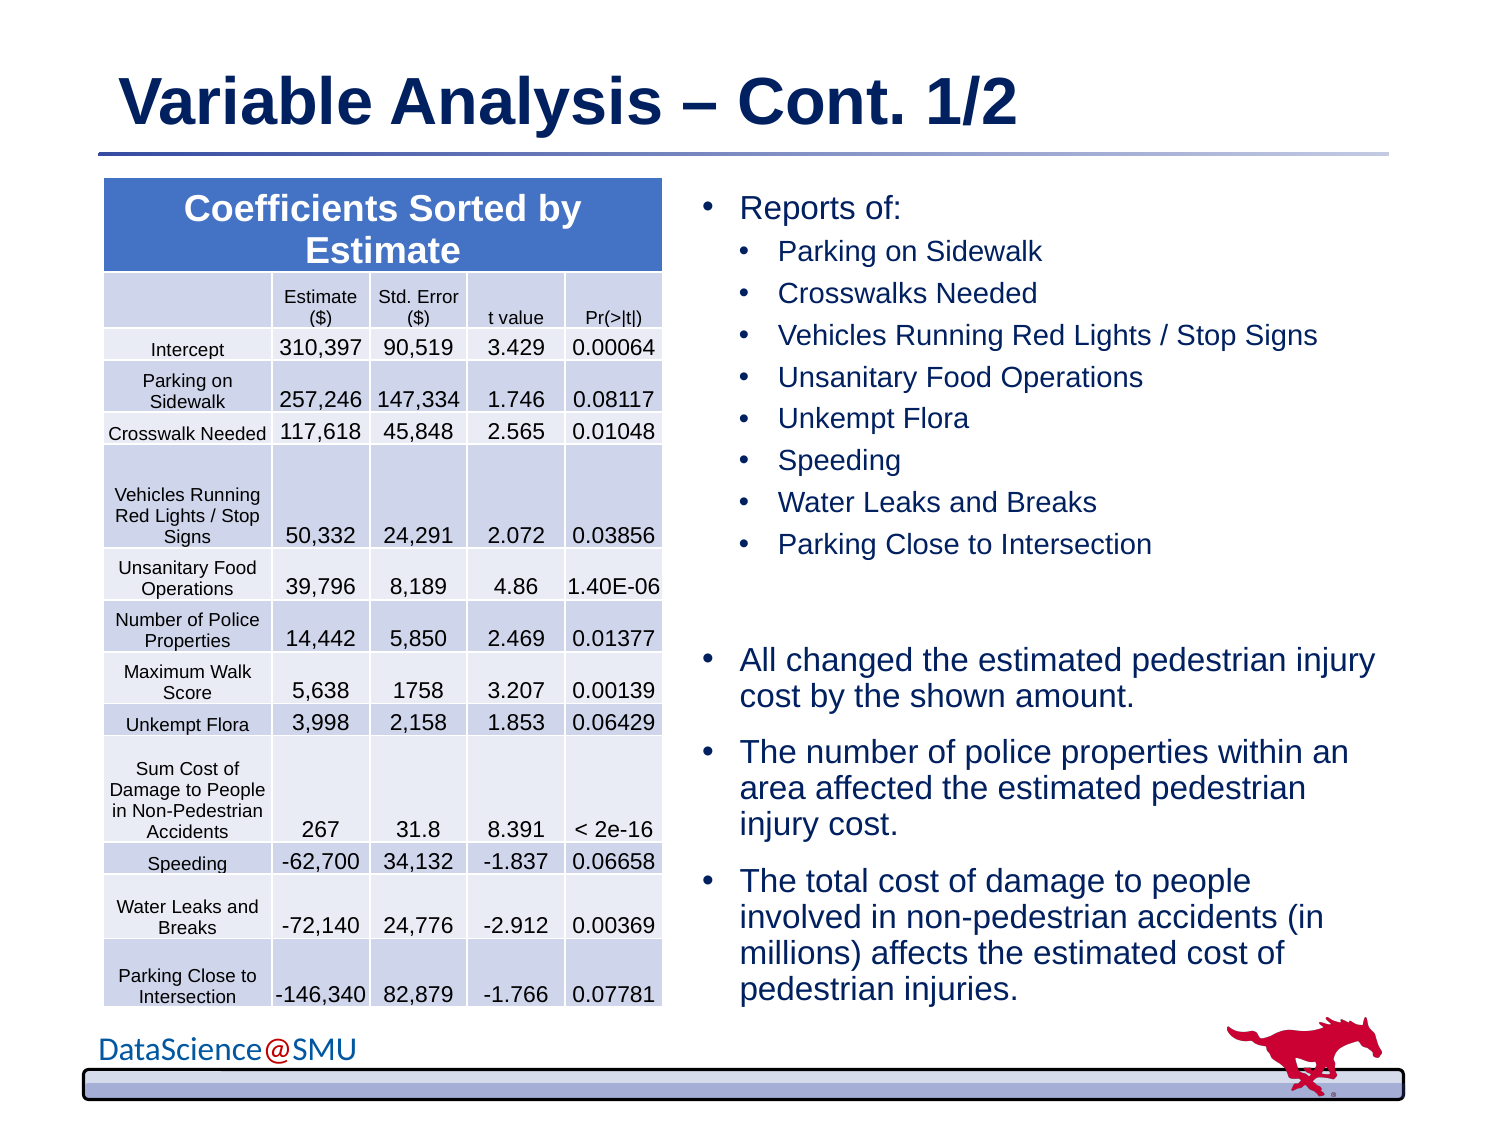

# Variable Analysis – Cont. 1/2
| Coefficients Sorted by Estimate |  |  |  |  |
| --- | --- | --- | --- | --- |
|  | Estimate ($) | Std. Error ($) | t value | Pr(>|t|) |
| Intercept | 310,397 | 90,519 | 3.429 | 0.00064 |
| Parking on Sidewalk | 257,246 | 147,334 | 1.746 | 0.08117 |
| Crosswalk Needed | 117,618 | 45,848 | 2.565 | 0.01048 |
| Vehicles Running Red Lights / Stop Signs | 50,332 | 24,291 | 2.072 | 0.03856 |
| Unsanitary Food Operations | 39,796 | 8,189 | 4.86 | 1.40E-06 |
| Number of Police Properties | 14,442 | 5,850 | 2.469 | 0.01377 |
| Maximum Walk Score | 5,638 | 1758 | 3.207 | 0.00139 |
| Unkempt Flora | 3,998 | 2,158 | 1.853 | 0.06429 |
| Sum Cost of Damage to People in Non-Pedestrian Accidents | 267 | 31.8 | 8.391 | < 2e-16 |
| Speeding | -62,700 | 34,132 | -1.837 | 0.06658 |
| Water Leaks and Breaks | -72,140 | 24,776 | -2.912 | 0.00369 |
| Parking Close to Intersection | -146,340 | 82,879 | -1.766 | 0.07781 |
Reports of:
Parking on Sidewalk
Crosswalks Needed
Vehicles Running Red Lights / Stop Signs
Unsanitary Food Operations
Unkempt Flora
Speeding
Water Leaks and Breaks
Parking Close to Intersection

All changed the estimated pedestrian injury cost by the shown amount.
The number of police properties within an area affected the estimated pedestrian injury cost.
The total cost of damage to people involved in non-pedestrian accidents (in millions) affects the estimated cost of pedestrian injuries.